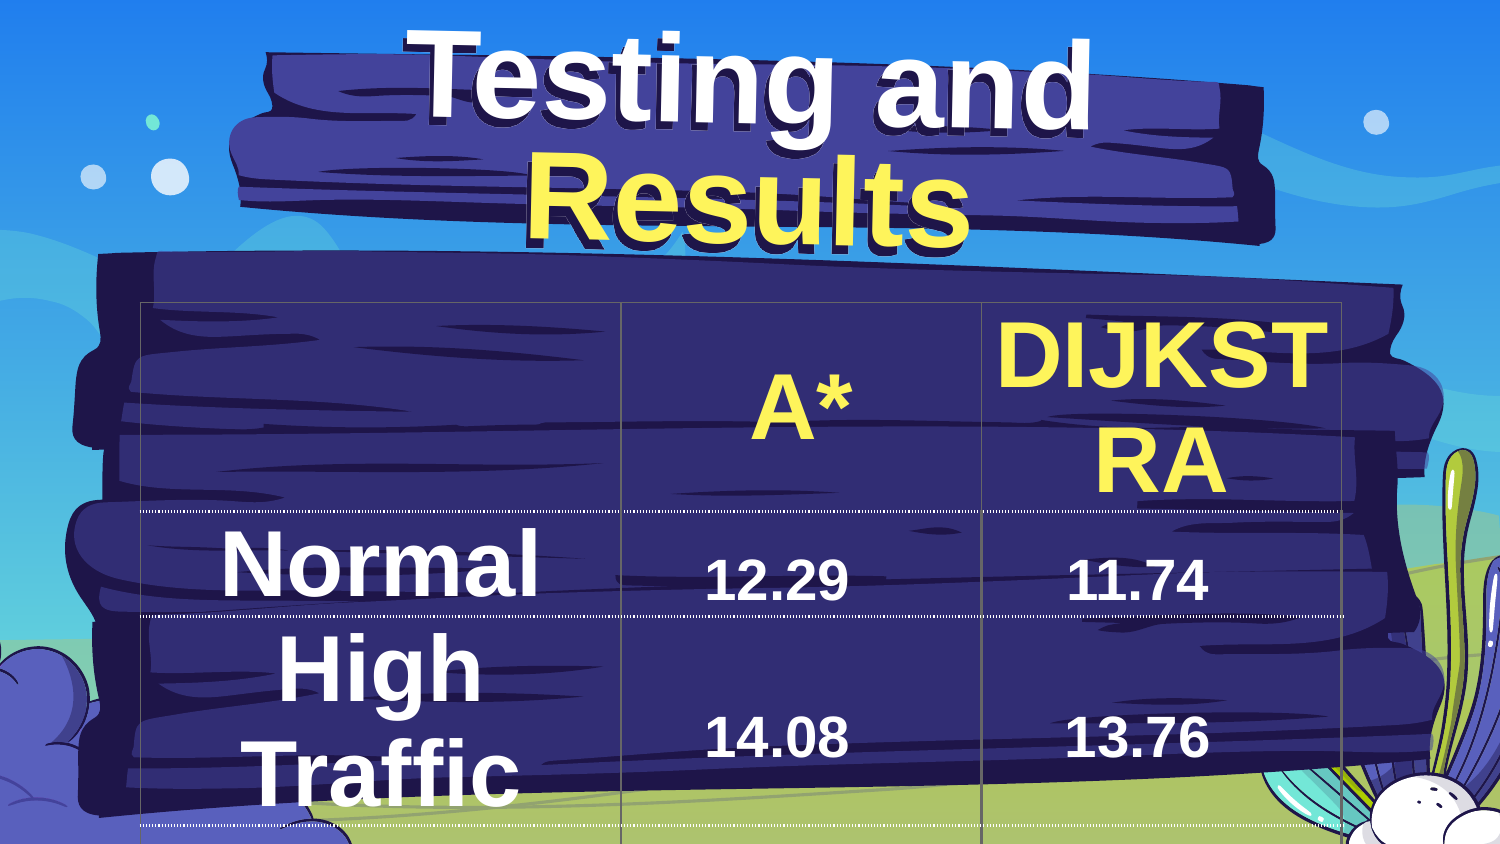

# Testing and Results

|  | A\* | DIJKSTRA |
| --- | --- | --- |
| Normal | 12.29 | 11.74 |
| High Traffic | 14.08 | 13.76 |
| Emergency | 16.00 | 16.27 |

sameh218767